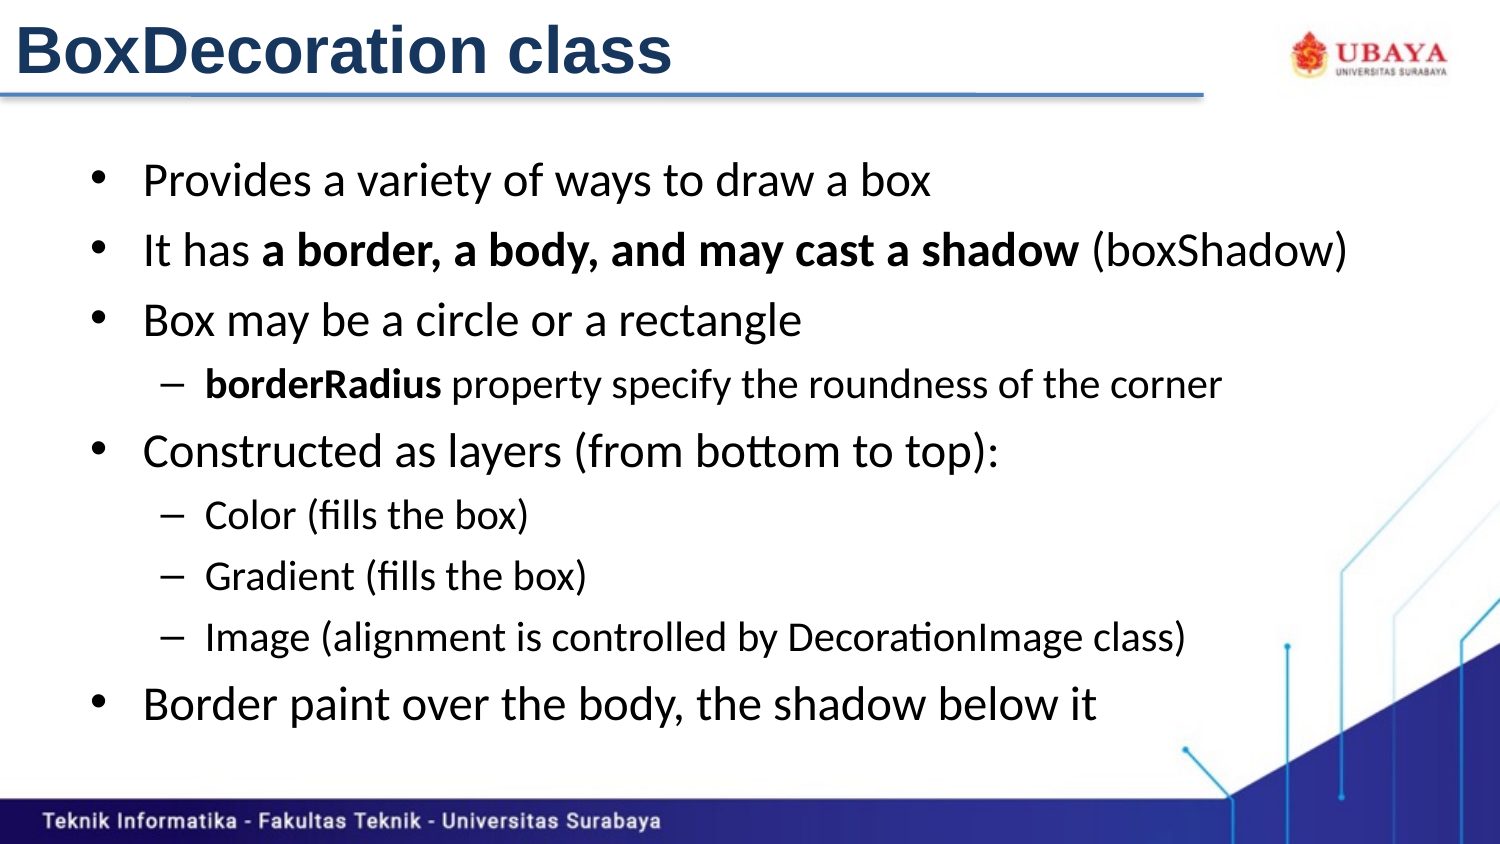

# BoxDecoration class

Provides a variety of ways to draw a box
It has a border, a body, and may cast a shadow (boxShadow)
Box may be a circle or a rectangle
borderRadius property specify the roundness of the corner
Constructed as layers (from bottom to top):
Color (fills the box)
Gradient (fills the box)
Image (alignment is controlled by DecorationImage class)
Border paint over the body, the shadow below it